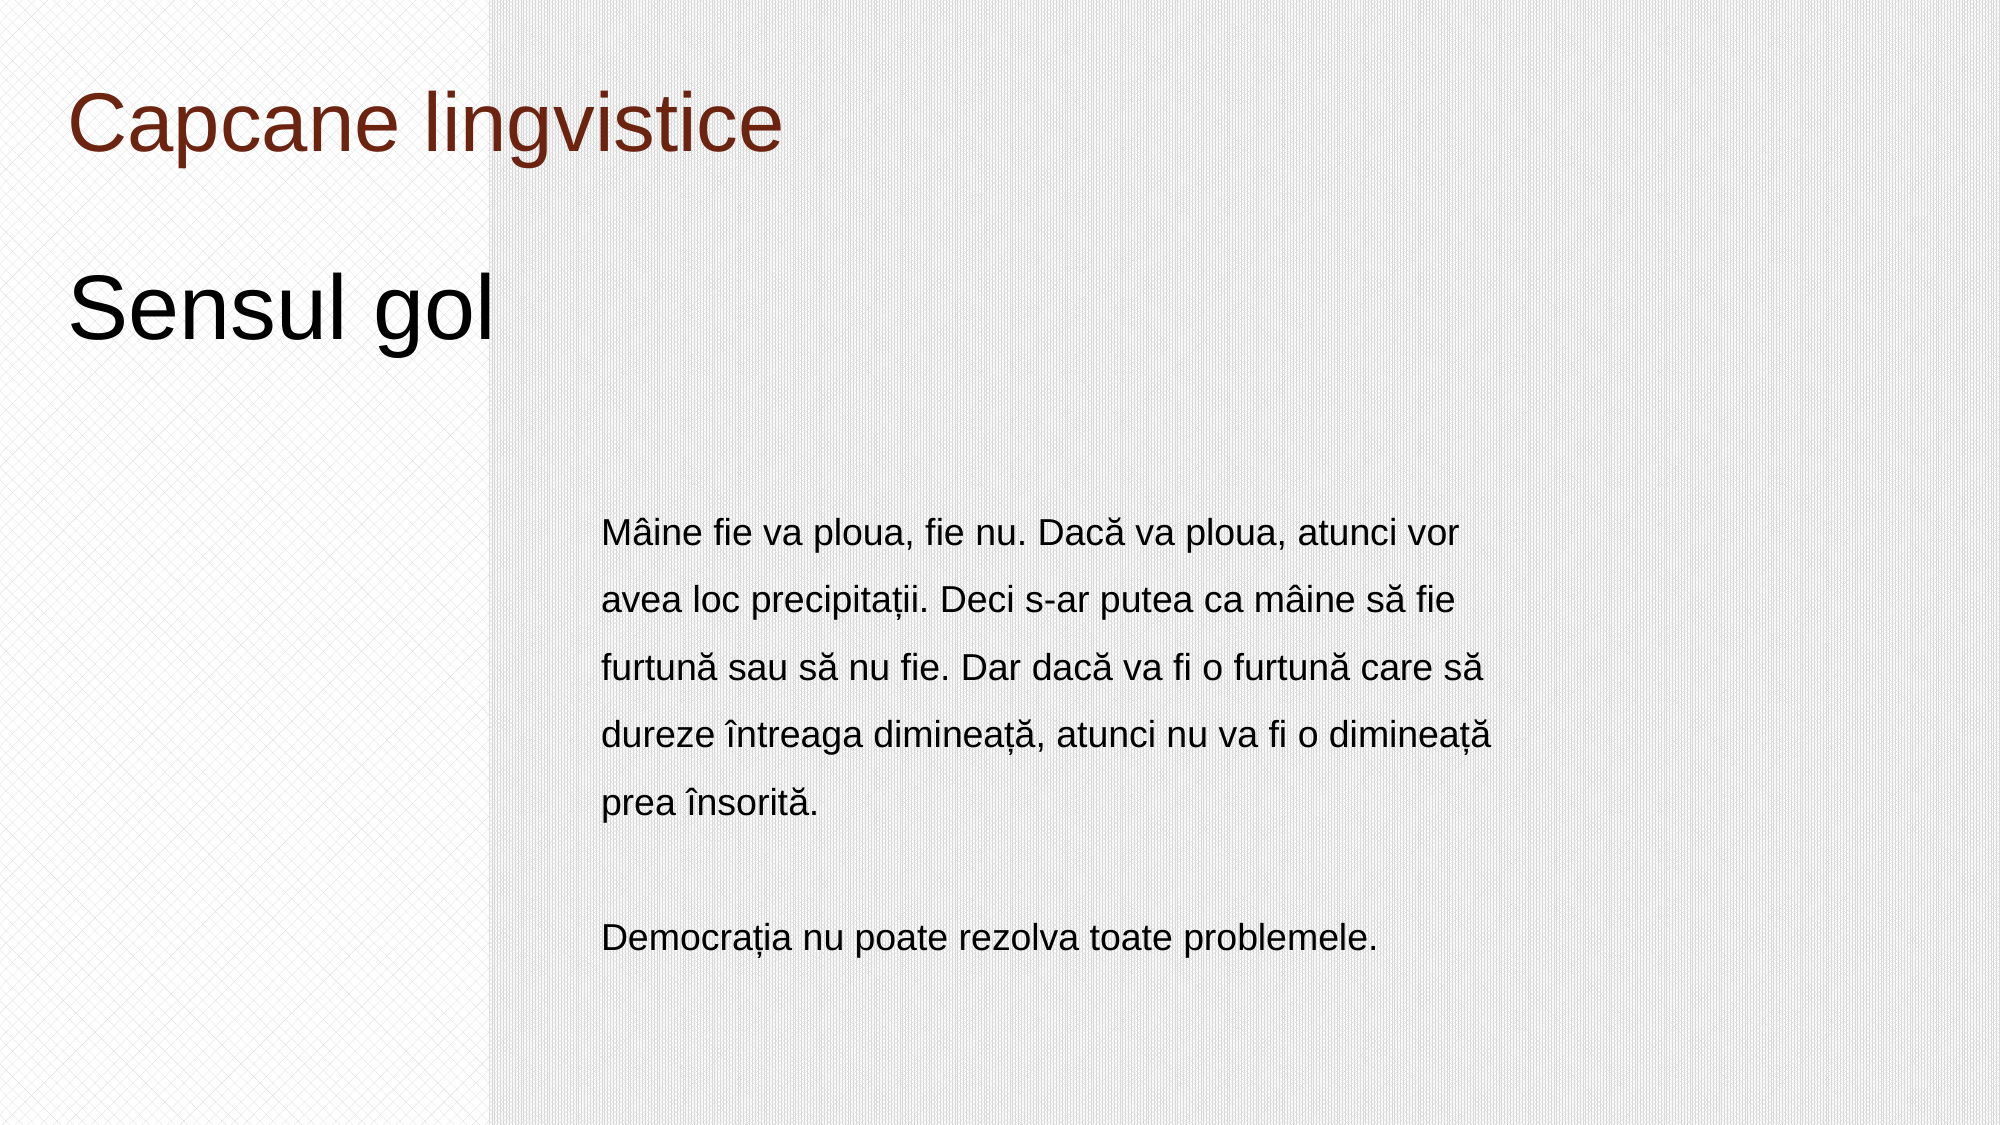

Capcane lingvistice
Sensul gol
Mâine fie va ploua, fie nu. Dacă va ploua, atunci vor avea loc precipitații. Deci s-ar putea ca mâine să fie furtună sau să nu fie. Dar dacă va fi o furtună care să dureze întreaga dimineață, atunci nu va fi o dimineață prea însorită.

Democrația nu poate rezolva toate problemele.